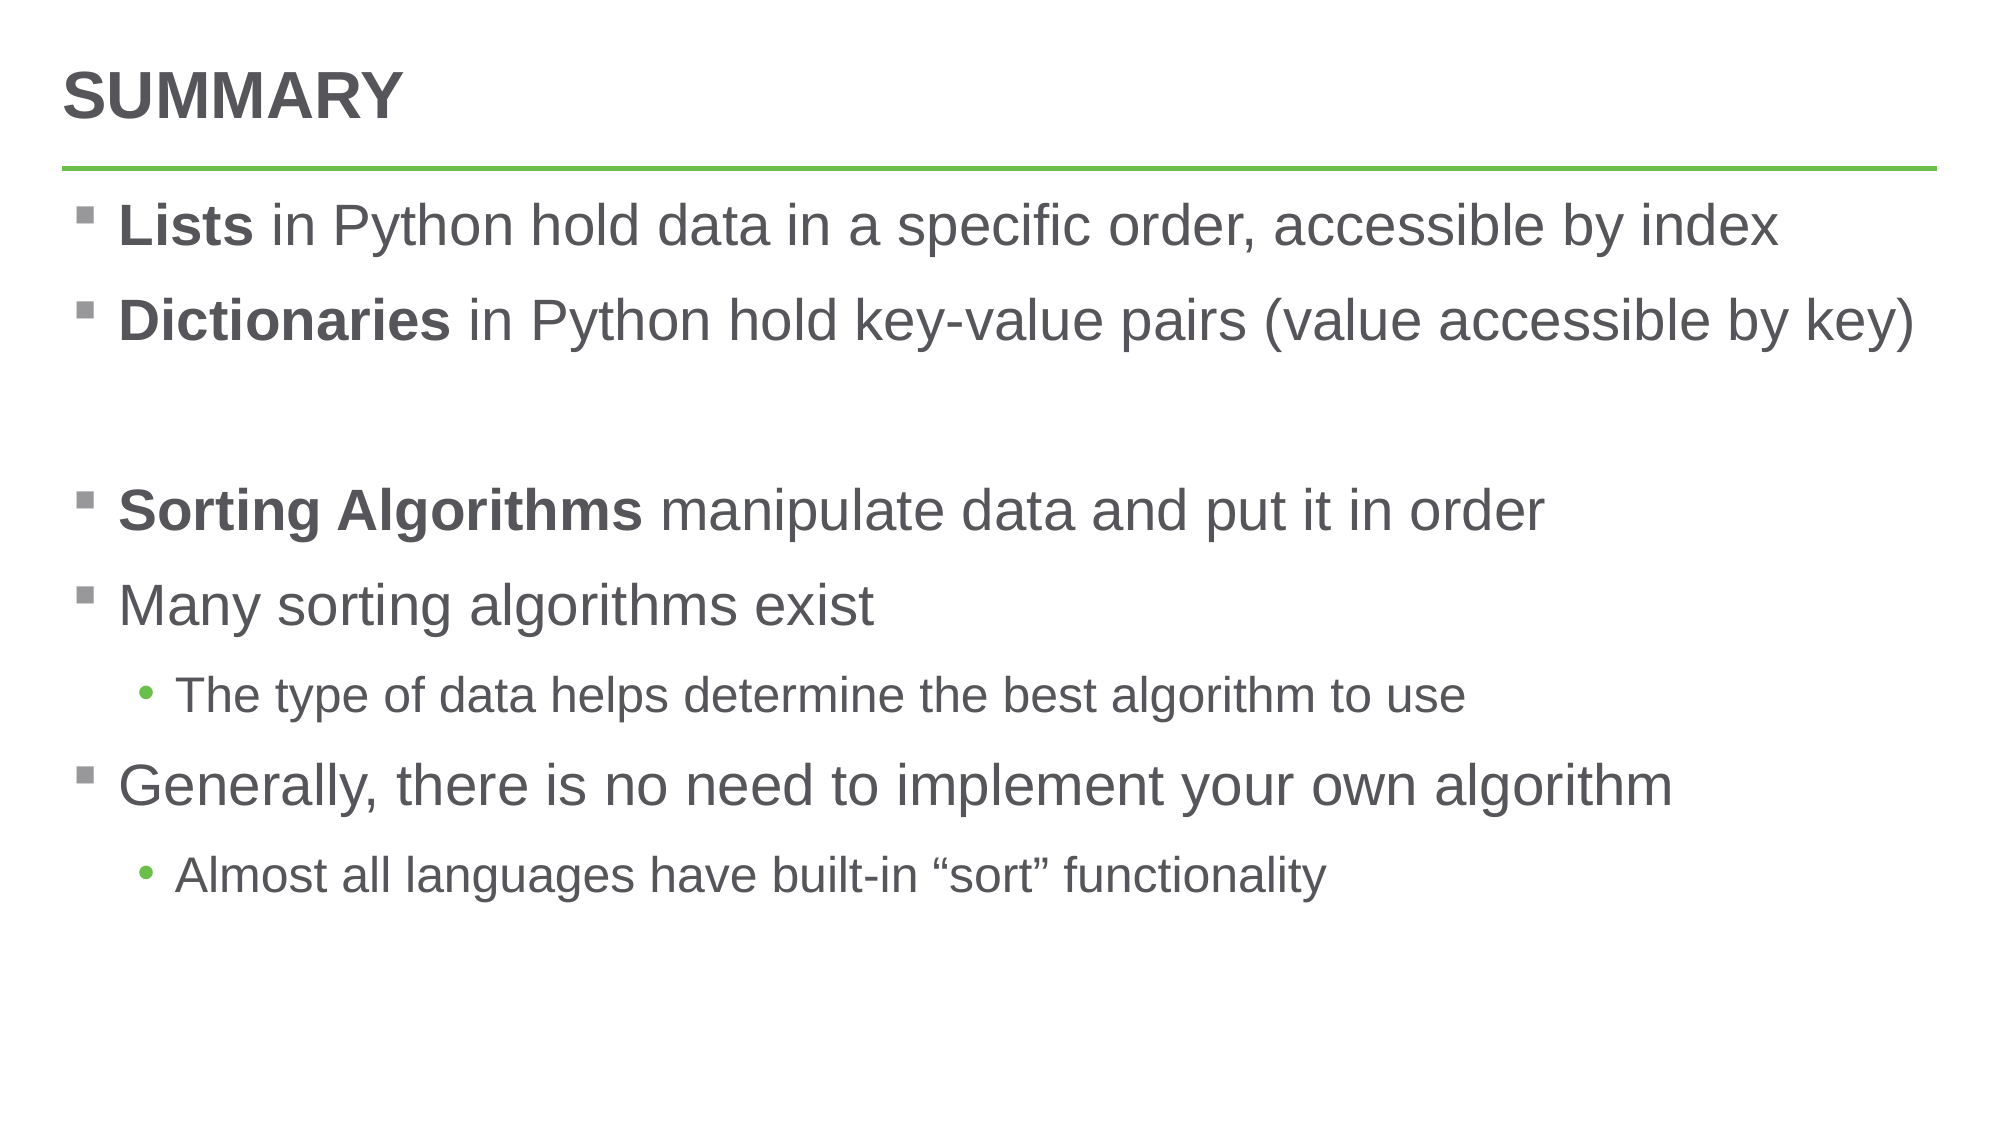

# Summary
Lists in Python hold data in a specific order, accessible by index
Dictionaries in Python hold key-value pairs (value accessible by key)

Sorting Algorithms manipulate data and put it in order
Many sorting algorithms exist
The type of data helps determine the best algorithm to use
Generally, there is no need to implement your own algorithm
Almost all languages have built-in “sort” functionality